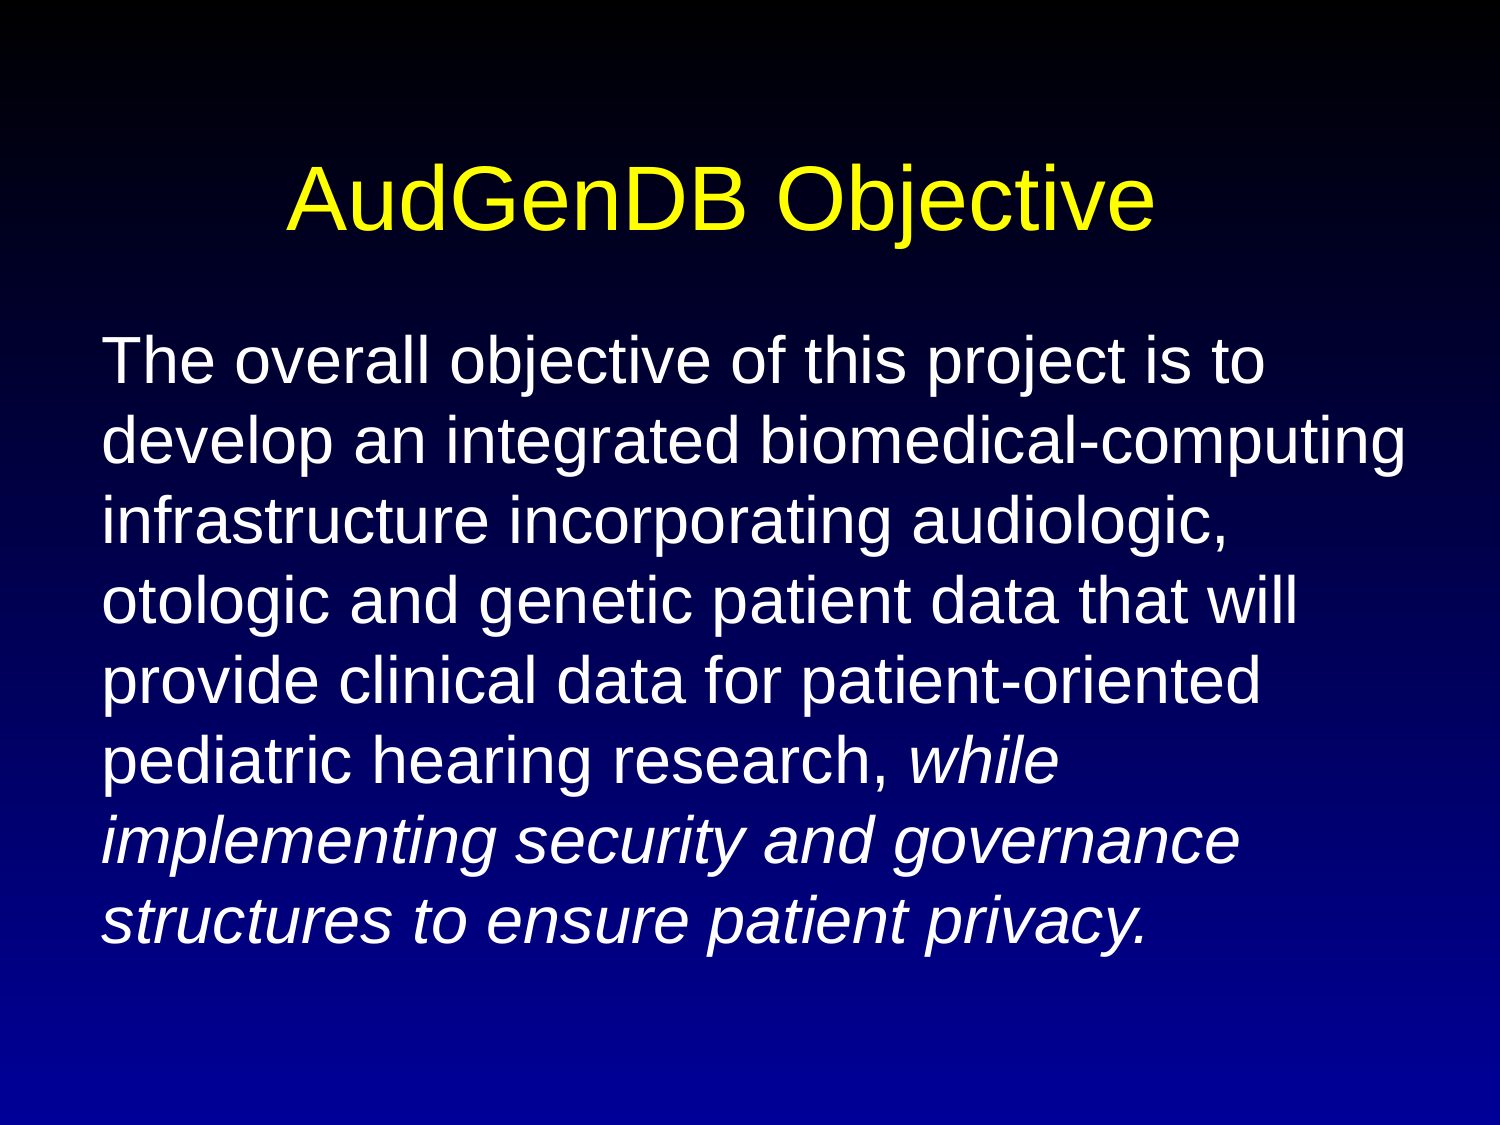

# AudGenDB Objective
The overall objective of this project is to develop an integrated biomedical-computing infrastructure incorporating audiologic, otologic and genetic patient data that will provide clinical data for patient-oriented pediatric hearing research, while implementing security and governance structures to ensure patient privacy.